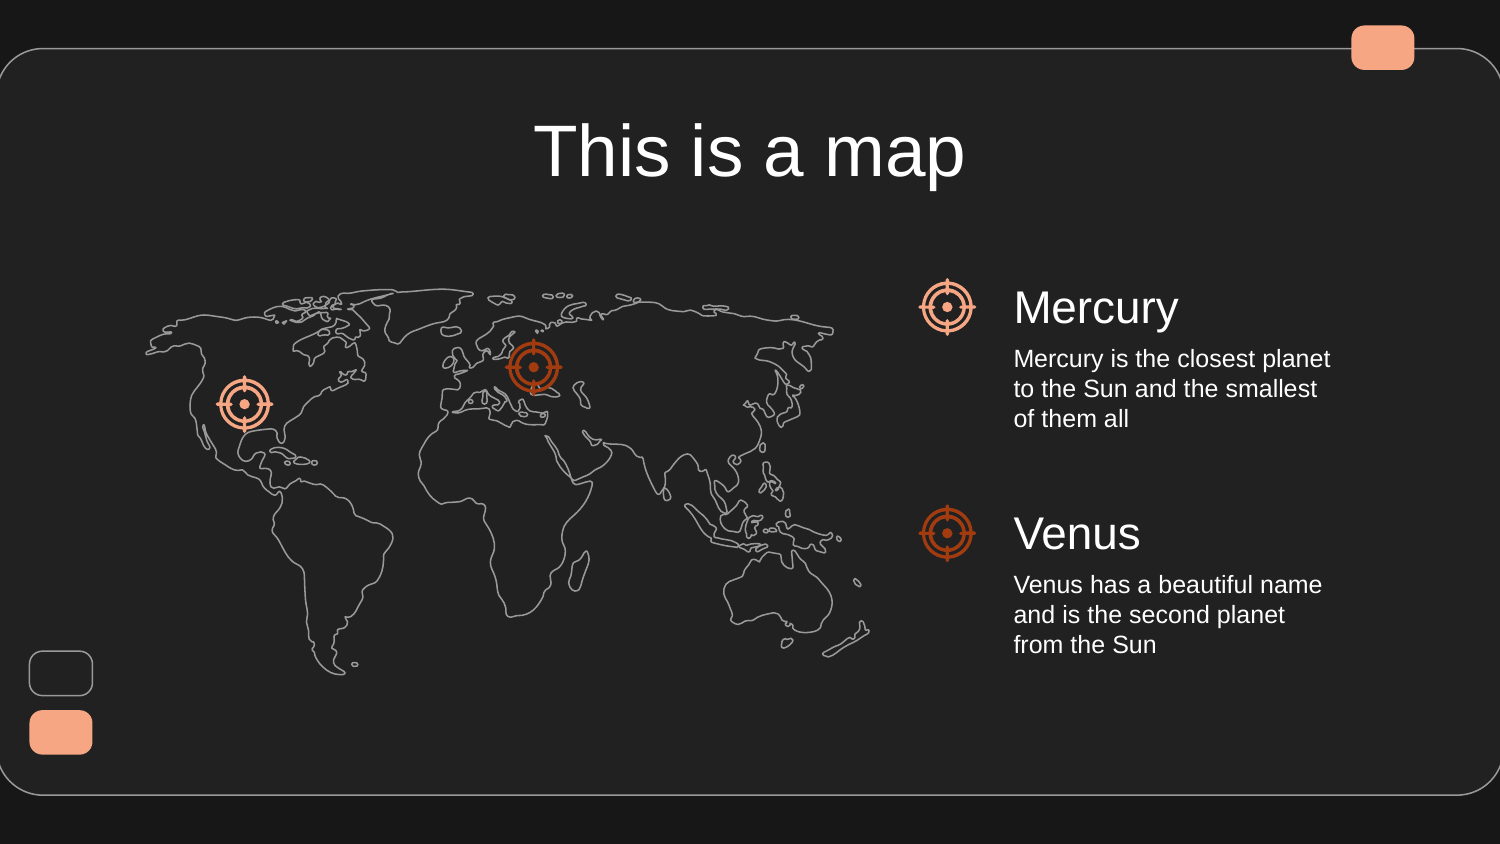

# This is a map
Mercury

Mercury is the closest planet to the Sun and the smallest of them all

Venus

Venus has a beautiful name and is the second planet from the Sun